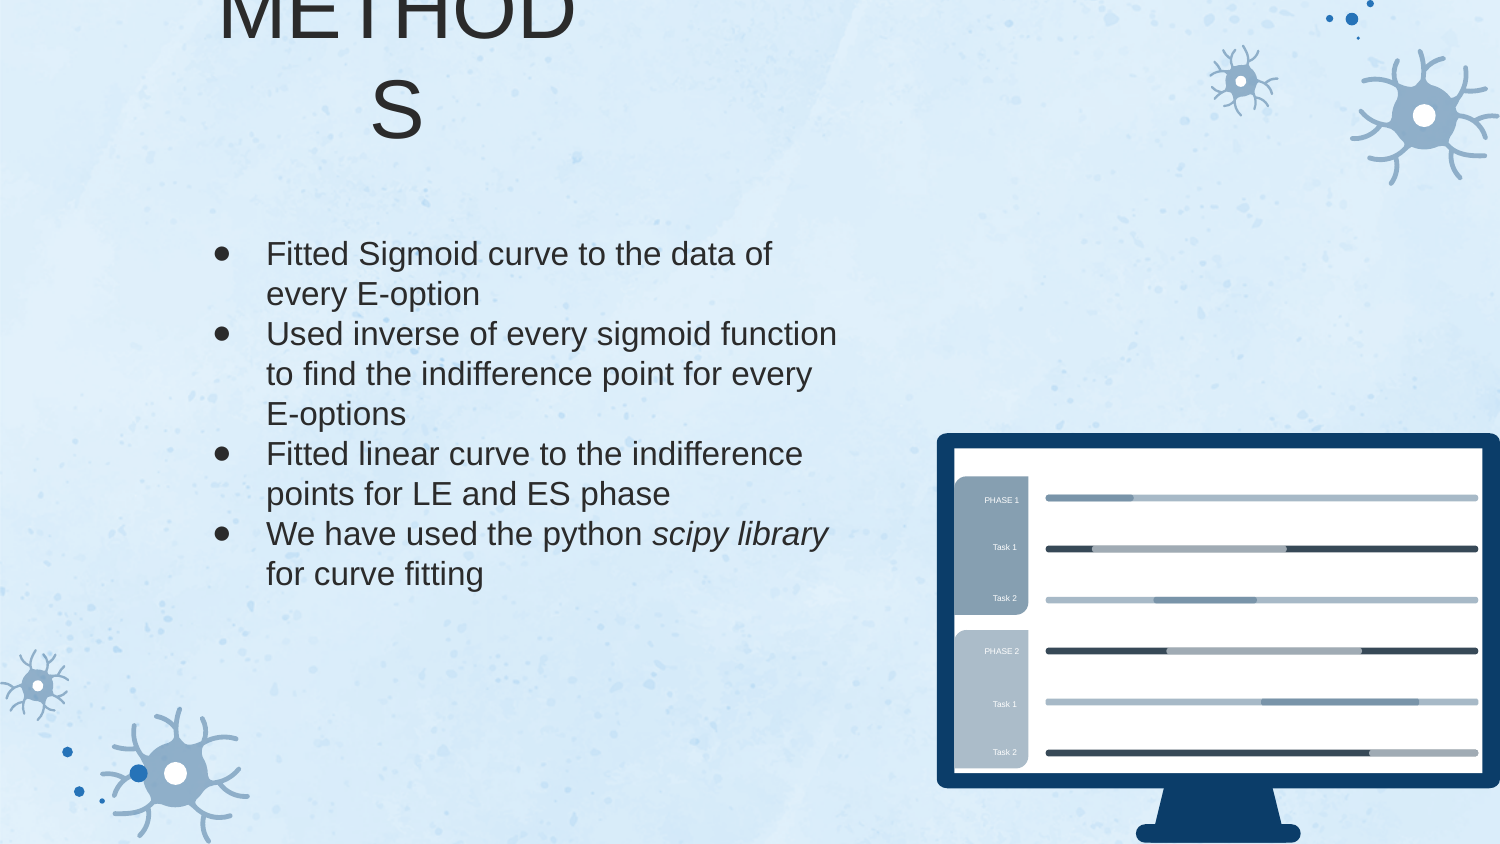

# METHODS
Fitted Sigmoid curve to the data of every E-option
Used inverse of every sigmoid function to find the indifference point for every E-options
Fitted linear curve to the indifference points for LE and ES phase
We have used the python scipy library for curve fitting

FEBRUARY
MARCH
APRIL
MAY
JUNE
JANUARY

PHASE 1
Task 1
Task 2

PHASE 2
Task 1
Task 2